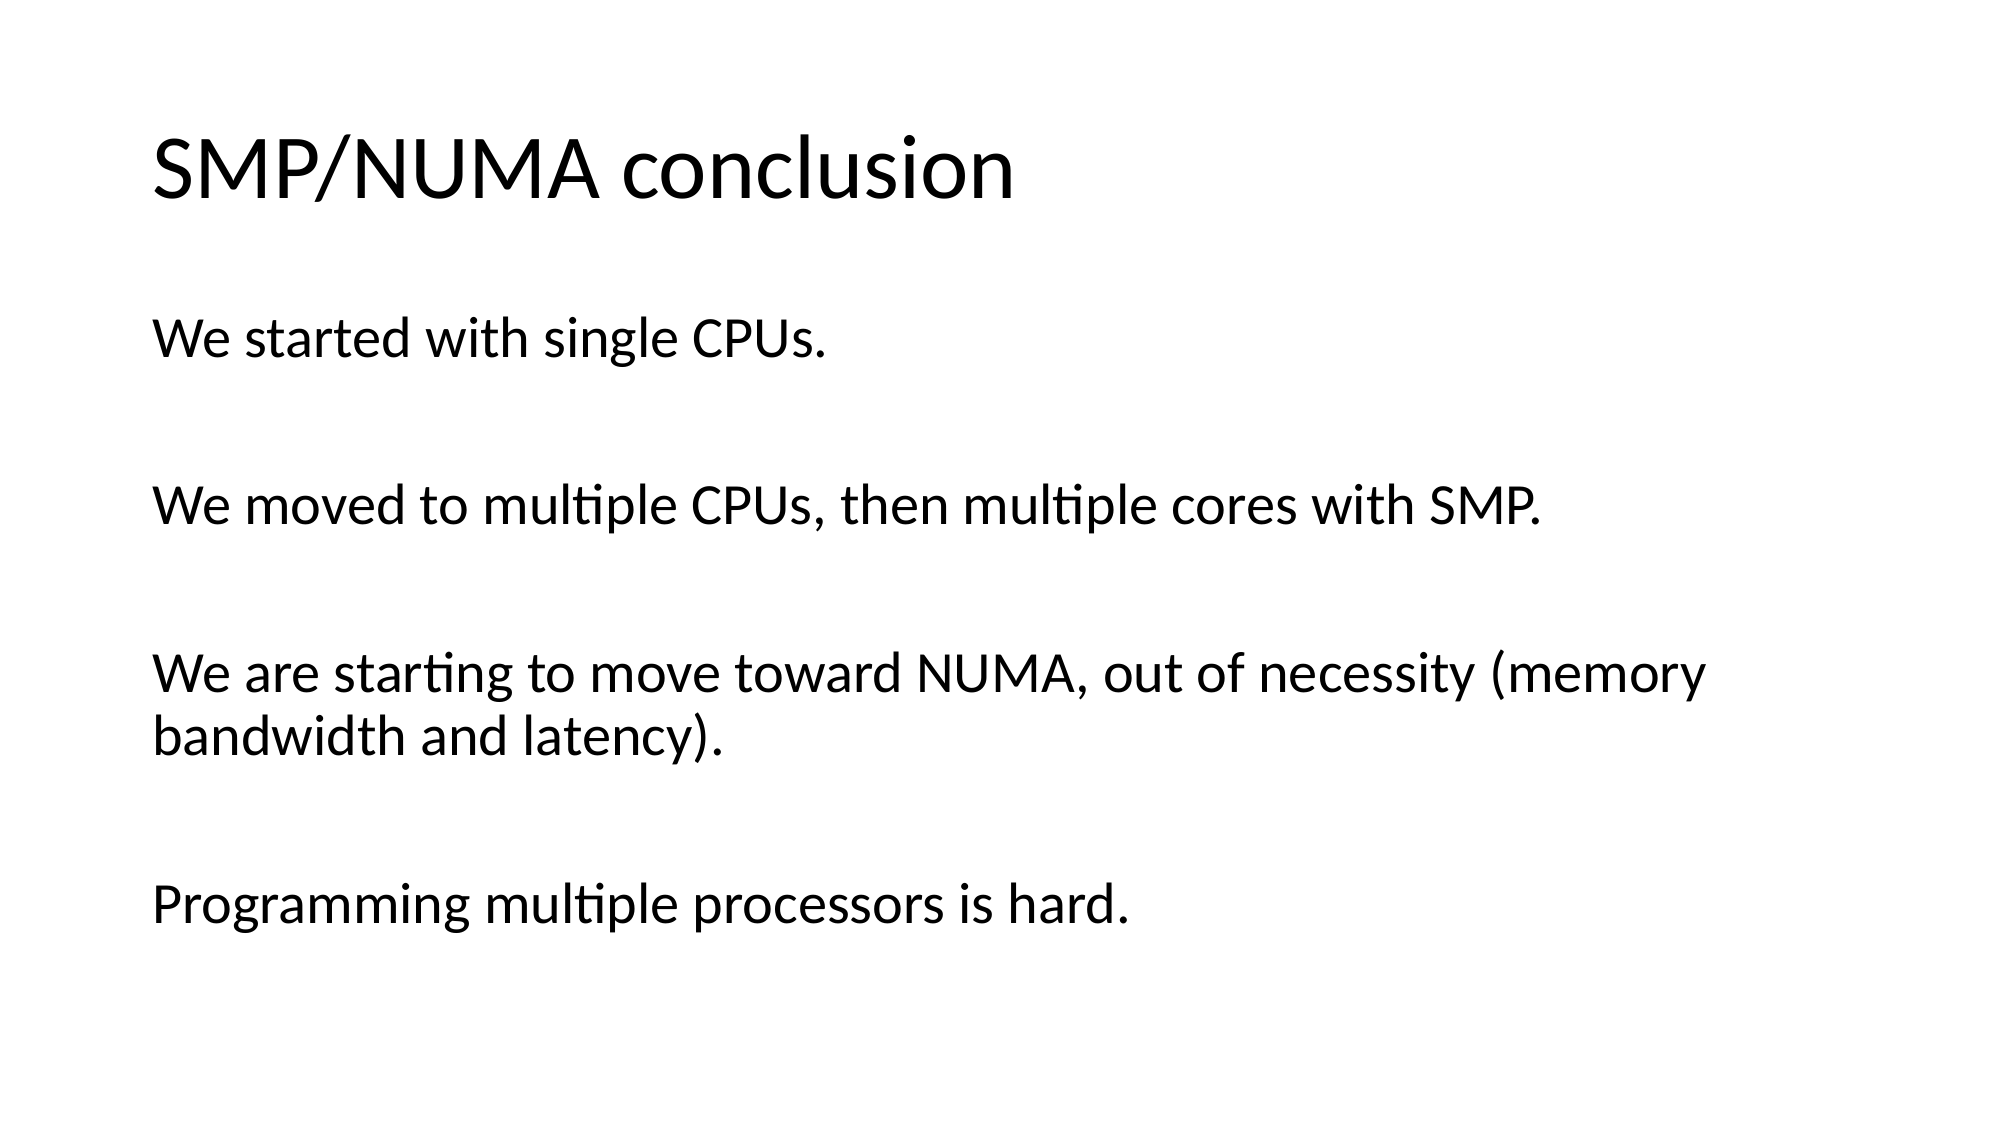

# SMP/NUMA conclusion
We started with single CPUs.

We moved to multiple CPUs, then multiple cores with SMP.

We are starting to move toward NUMA, out of necessity (memory bandwidth and latency).

Programming multiple processors is hard.